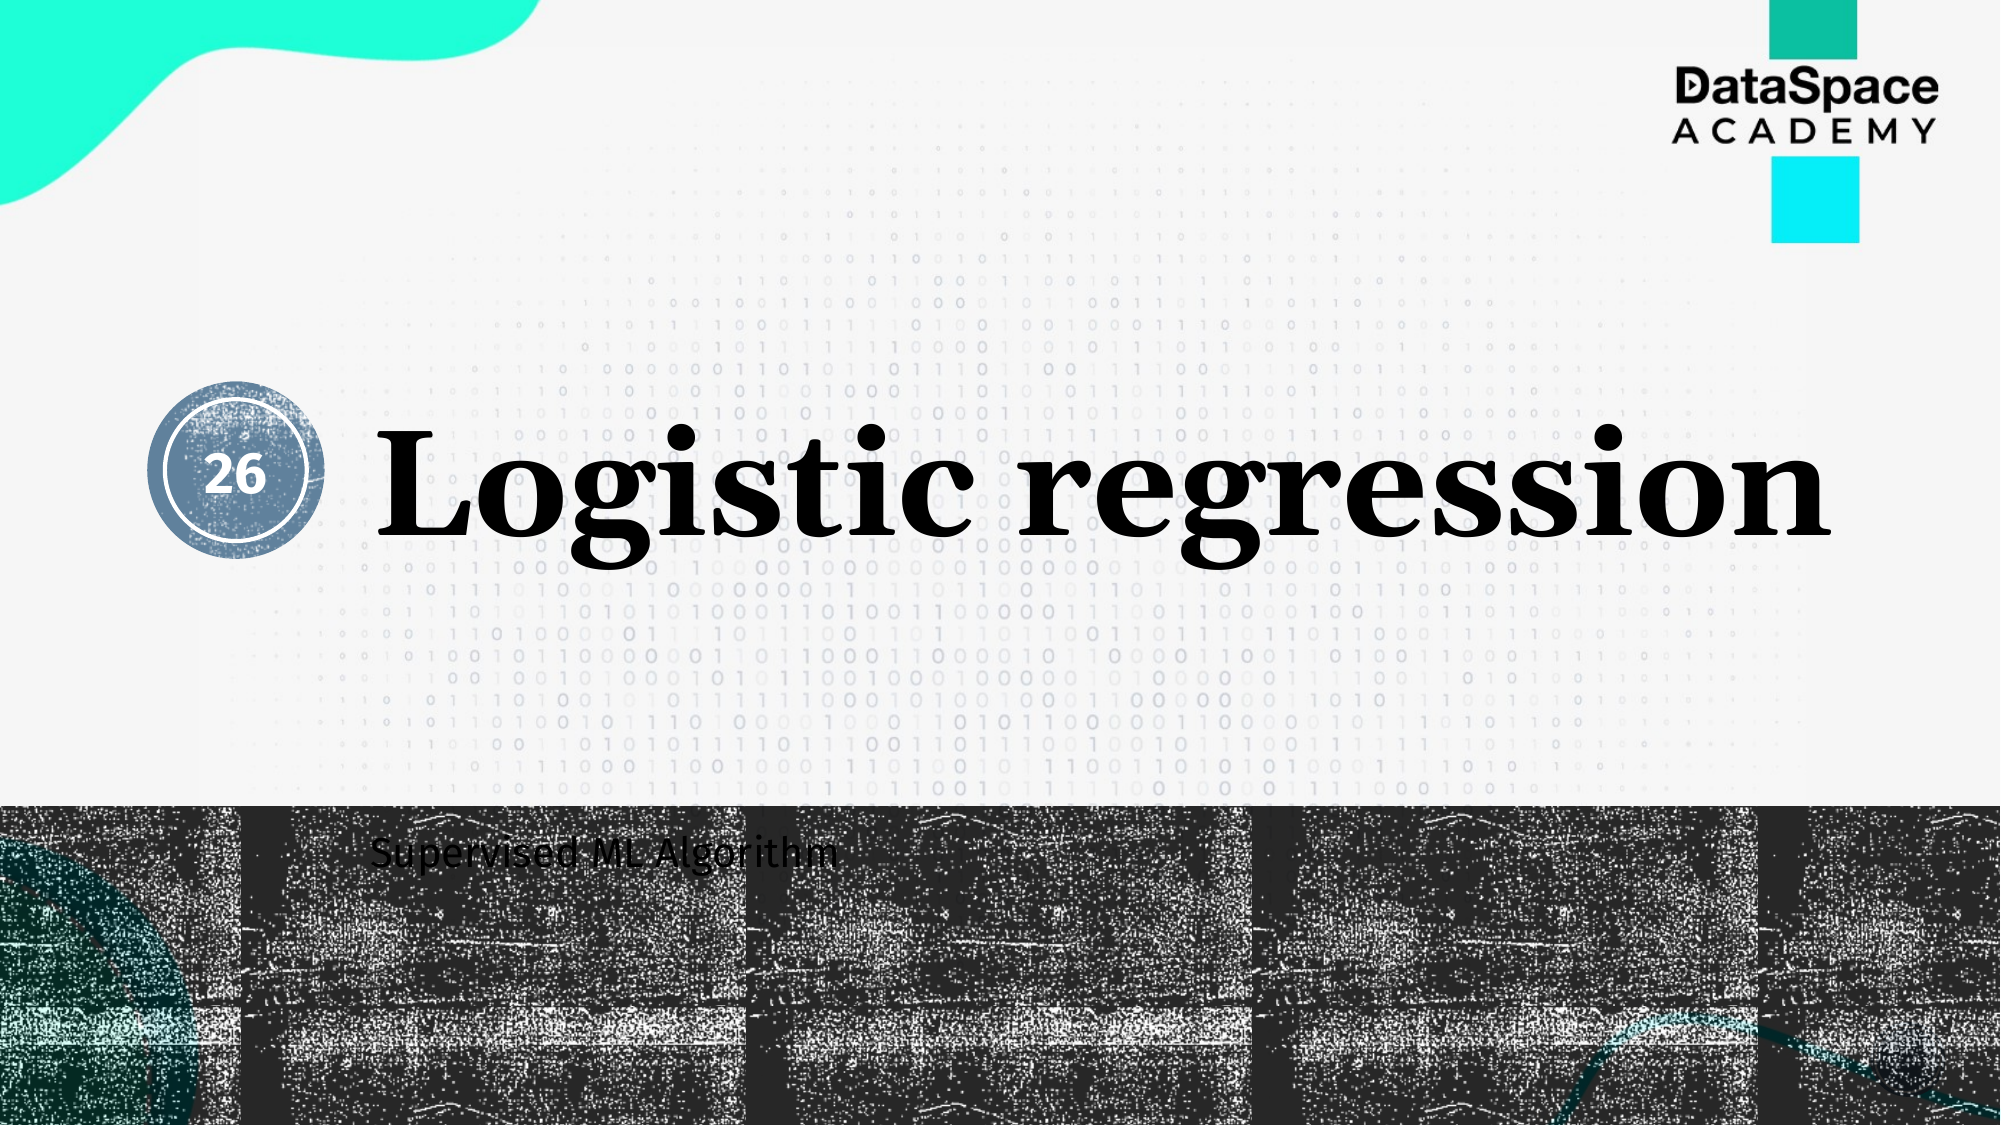

# Logistic regression
26
Supervised ML Algorithm